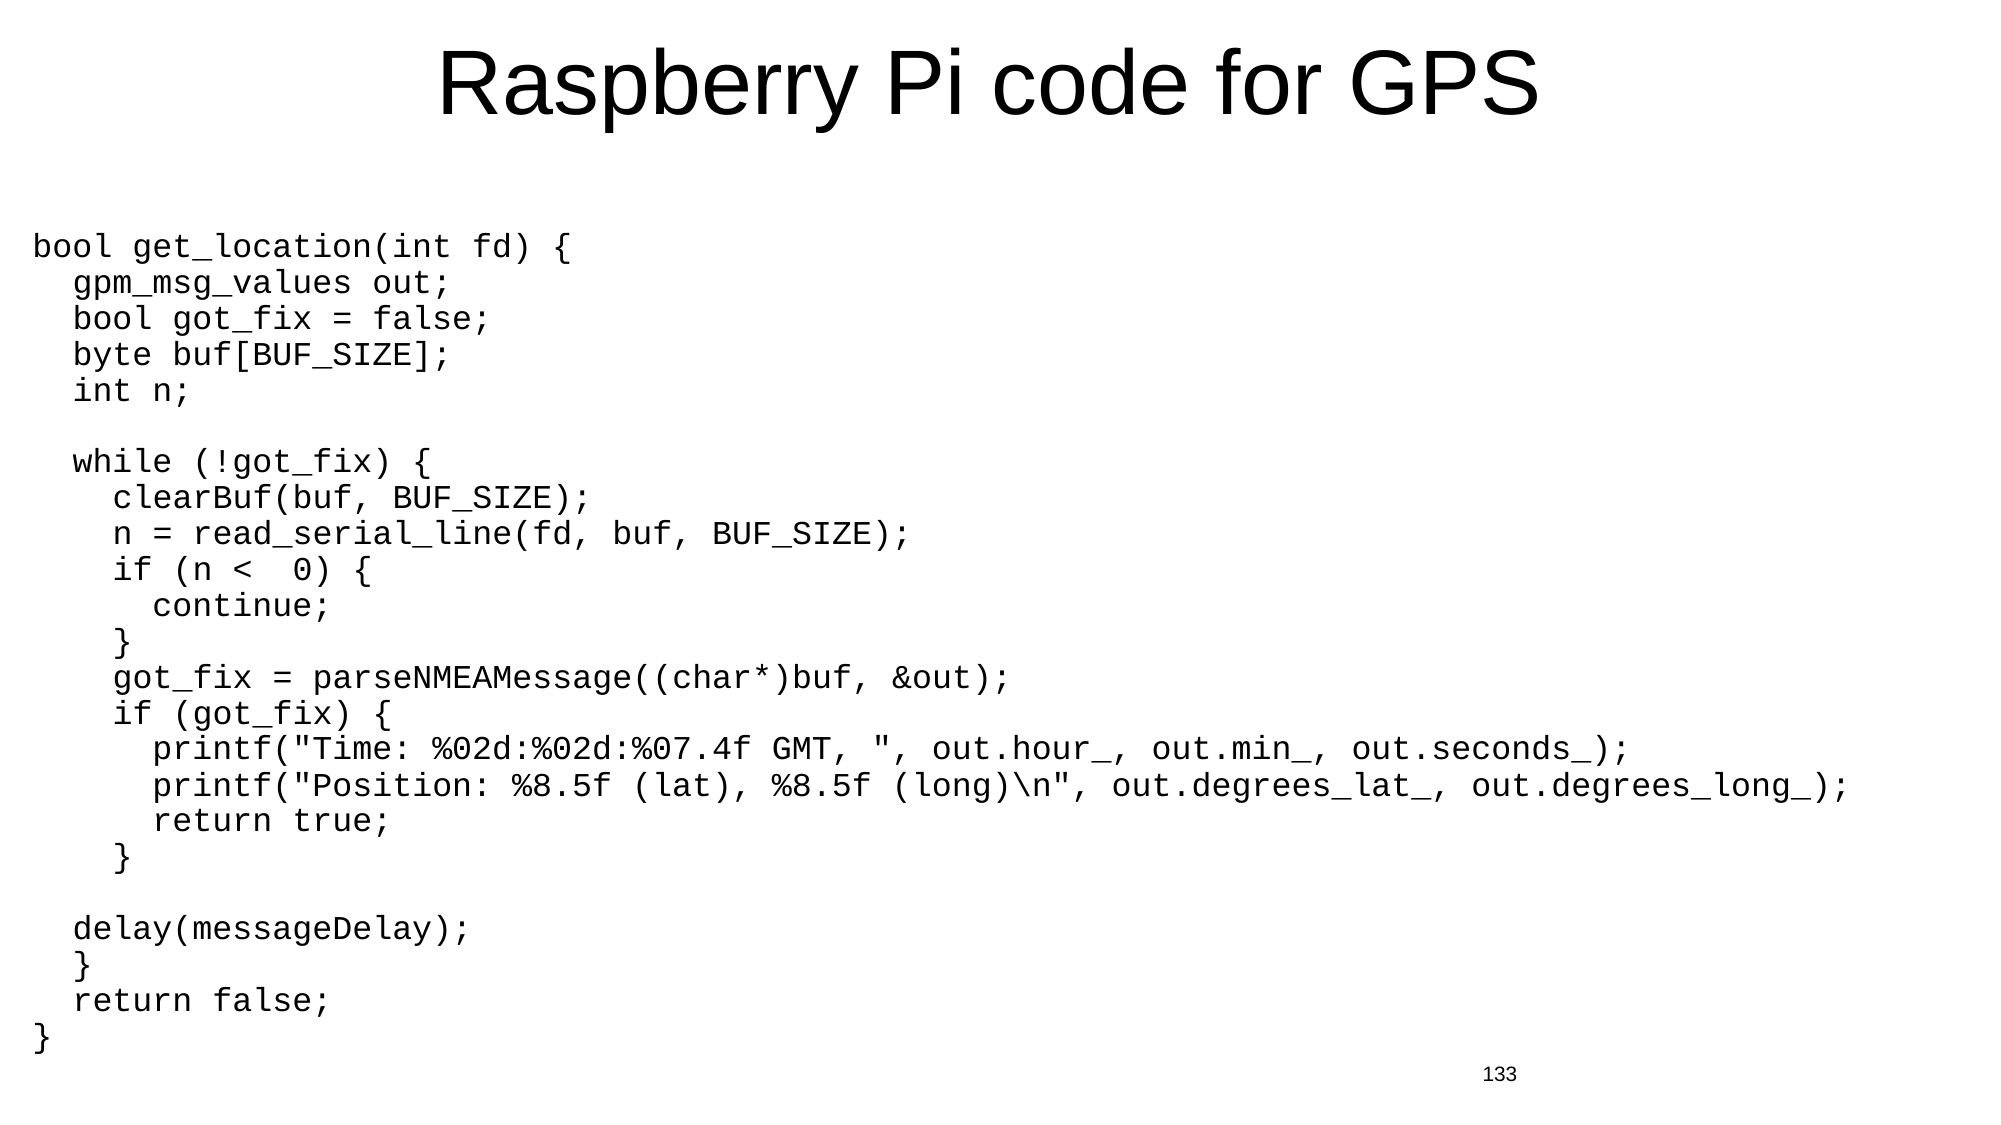

# Raspberry Pi code for GPS
bool get_location(int fd) {
  gpm_msg_values out;
  bool got_fix = false;
  byte buf[BUF_SIZE];
  int n;

  while (!got_fix) {
    clearBuf(buf, BUF_SIZE);
    n = read_serial_line(fd, buf, BUF_SIZE);
    if (n <  0) {
      continue;
    }
    got_fix = parseNMEAMessage((char*)buf, &out);
    if (got_fix) {
      printf("Time: %02d:%02d:%07.4f GMT, ", out.hour_, out.min_, out.seconds_);
      printf("Position: %8.5f (lat), %8.5f (long)\n", out.degrees_lat_, out.degrees_long_);
      return true;
    }

  delay(messageDelay);
  }
  return false;
}
133